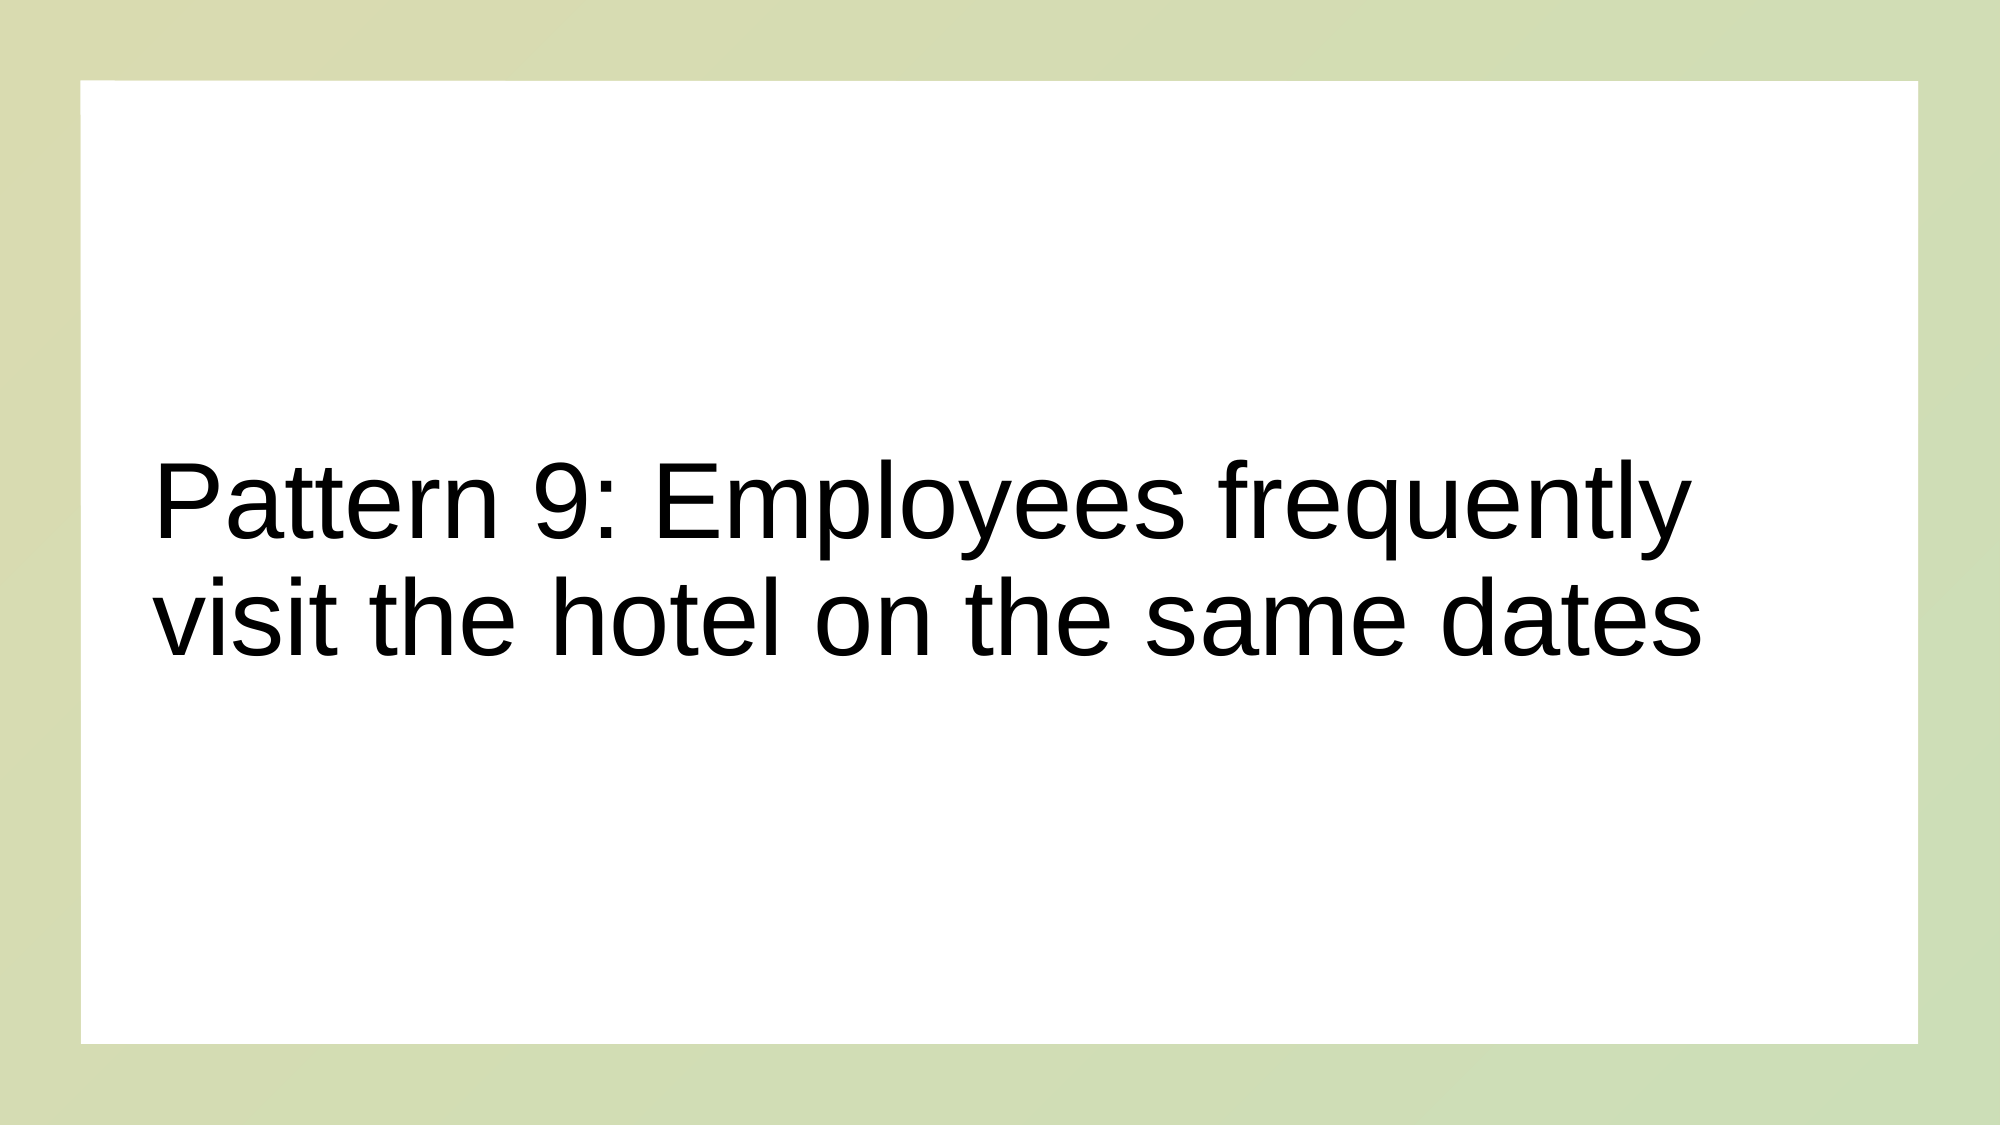

# Pattern 9: Employees frequently visit the hotel on the same dates